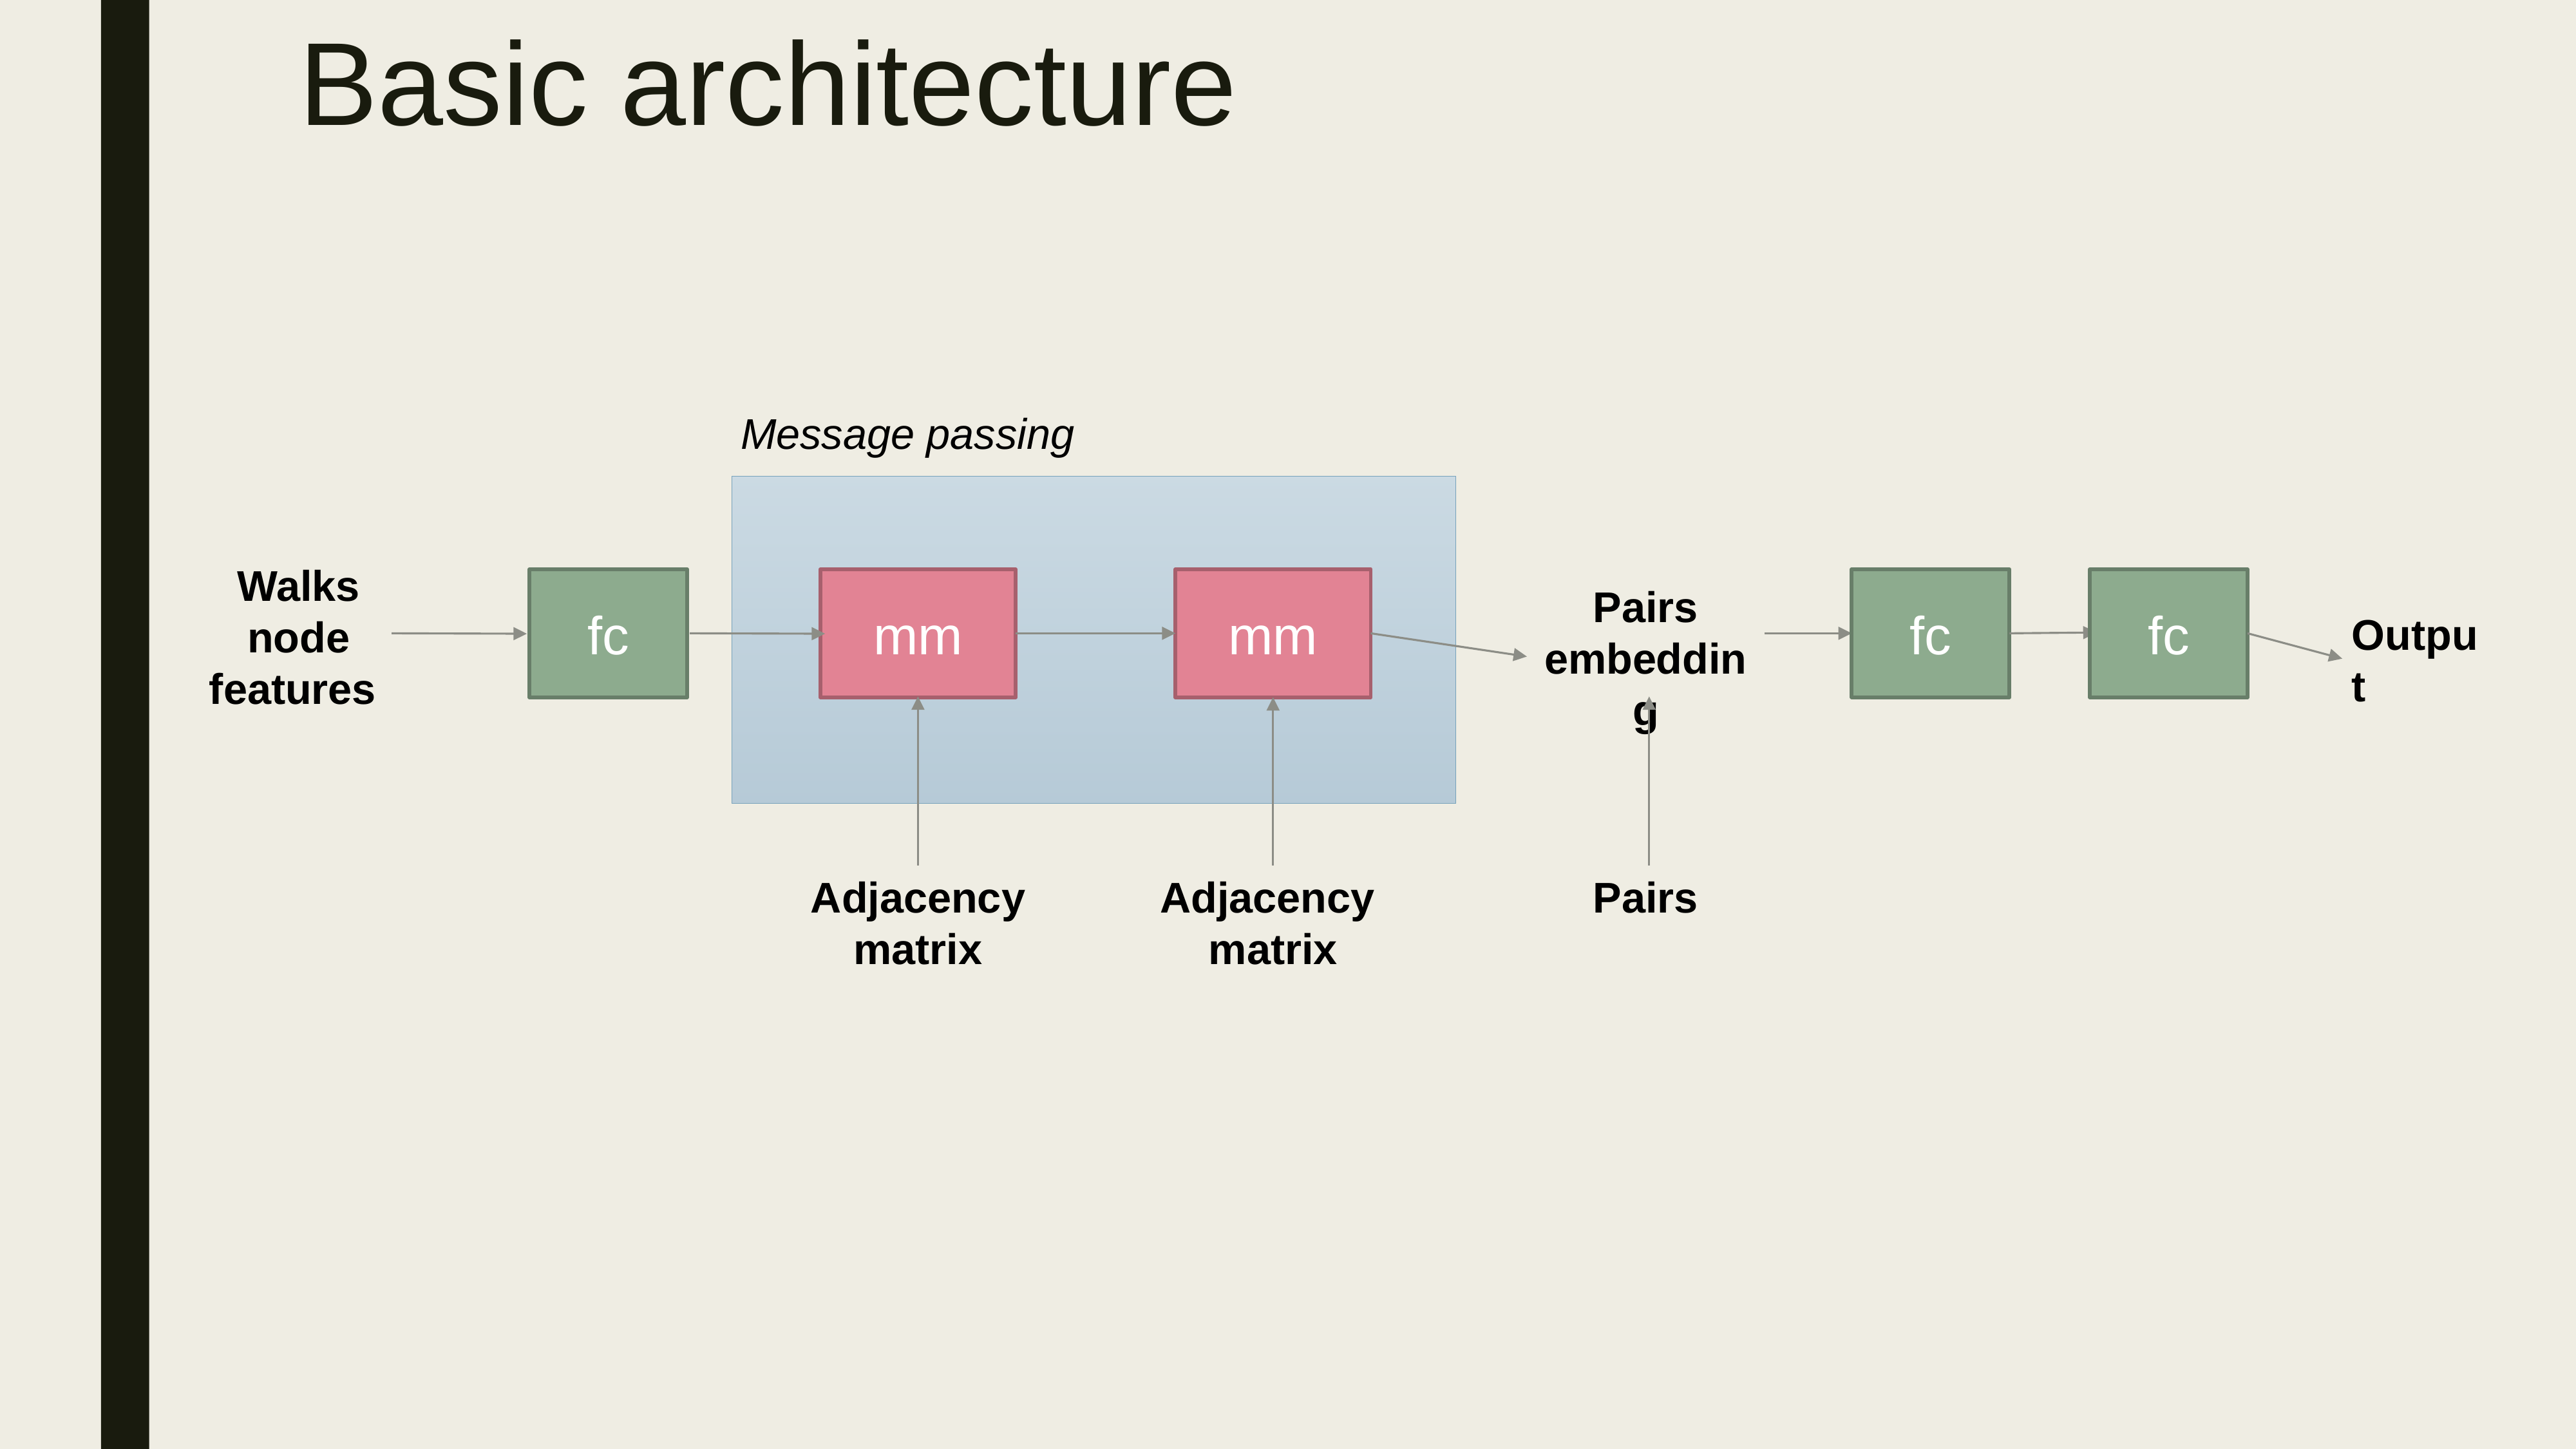

Basic architecture
Message passing

Walks node features
fc
mm
mm
fc
fc
Pairs embedding
Output
Pairs
Adjacency
matrix
Adjacency
matrix